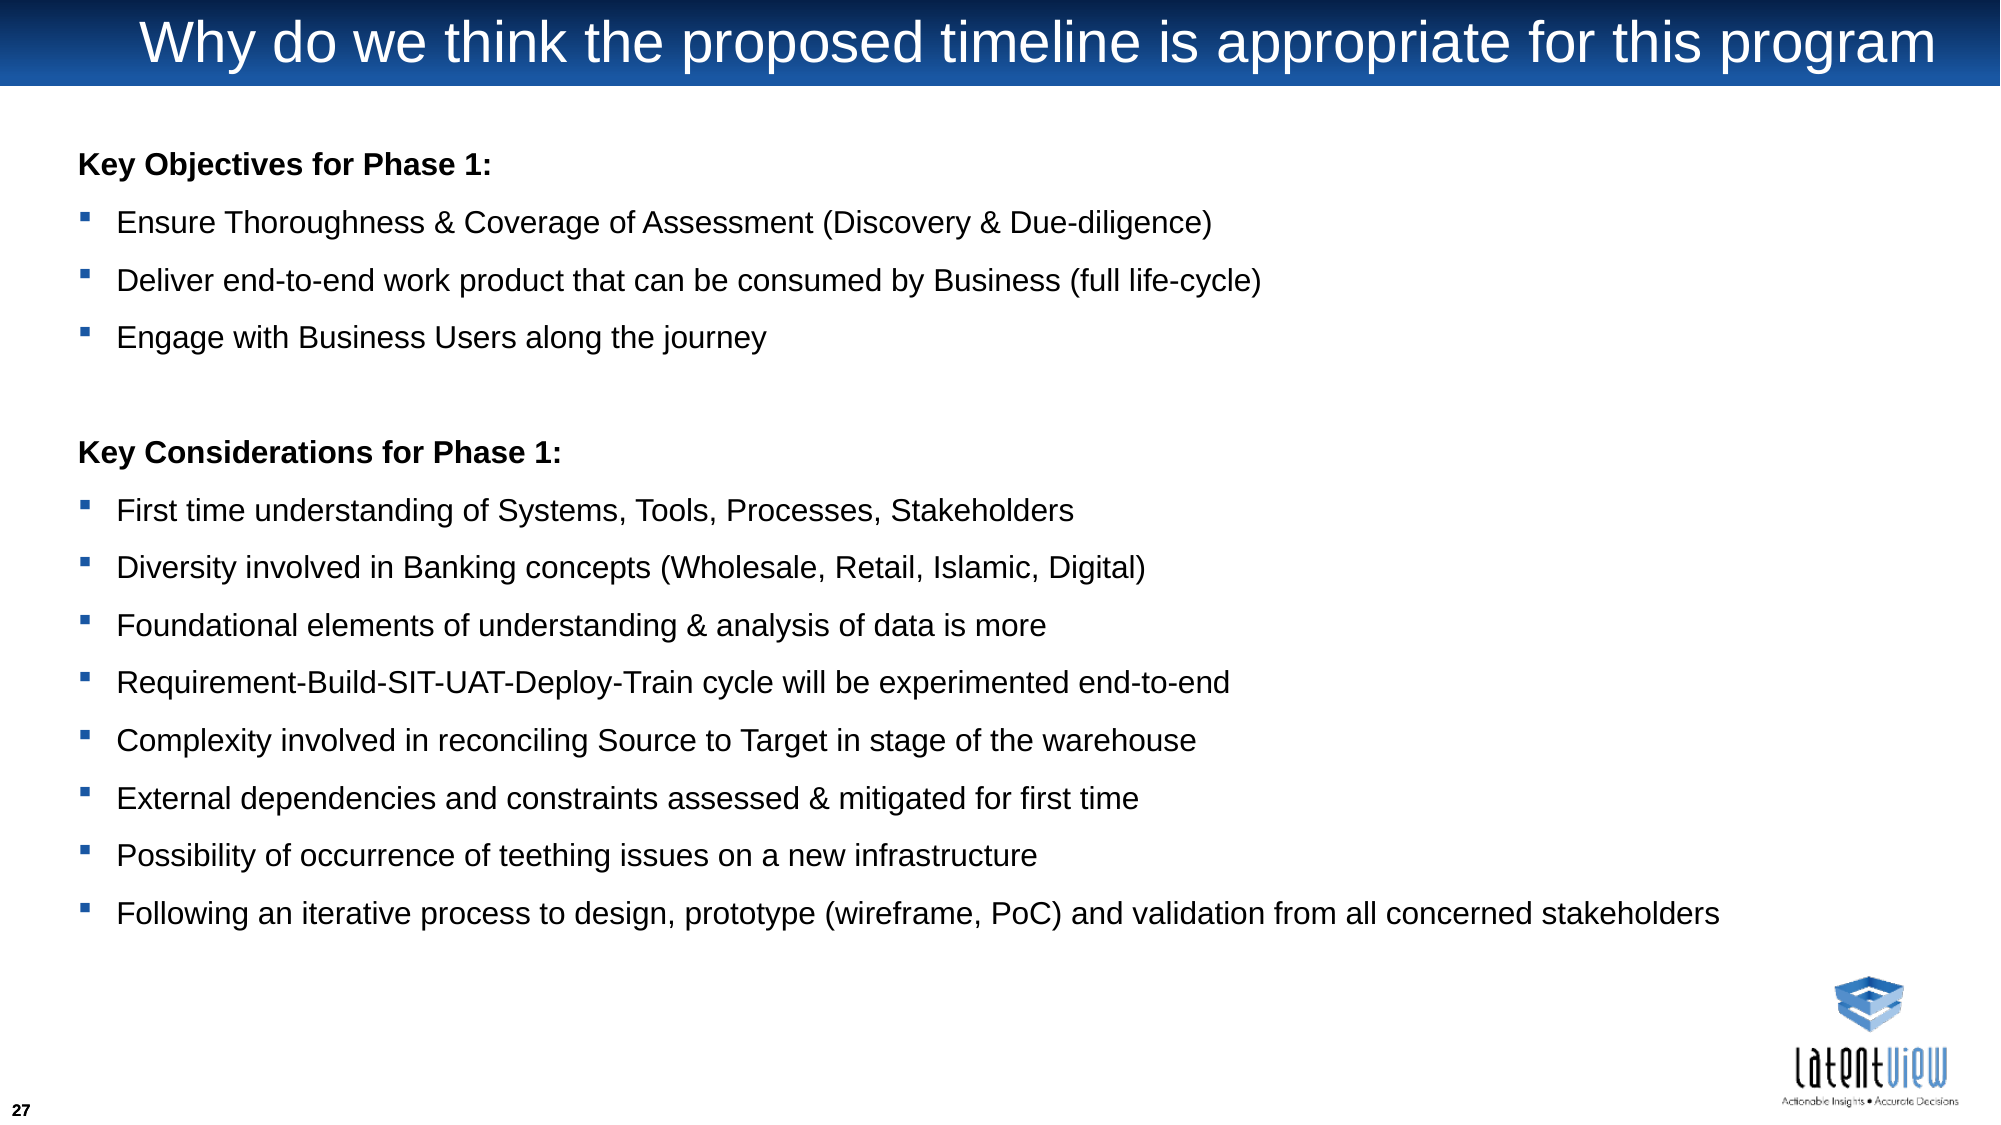

# Why do we think the proposed timeline is appropriate for this program
Key Objectives for Phase 1:
Ensure Thoroughness & Coverage of Assessment (Discovery & Due-diligence)
Deliver end-to-end work product that can be consumed by Business (full life-cycle)
Engage with Business Users along the journey

Key Considerations for Phase 1:
First time understanding of Systems, Tools, Processes, Stakeholders
Diversity involved in Banking concepts (Wholesale, Retail, Islamic, Digital)
Foundational elements of understanding & analysis of data is more
Requirement-Build-SIT-UAT-Deploy-Train cycle will be experimented end-to-end
Complexity involved in reconciling Source to Target in stage of the warehouse
External dependencies and constraints assessed & mitigated for first time
Possibility of occurrence of teething issues on a new infrastructure
Following an iterative process to design, prototype (wireframe, PoC) and validation from all concerned stakeholders